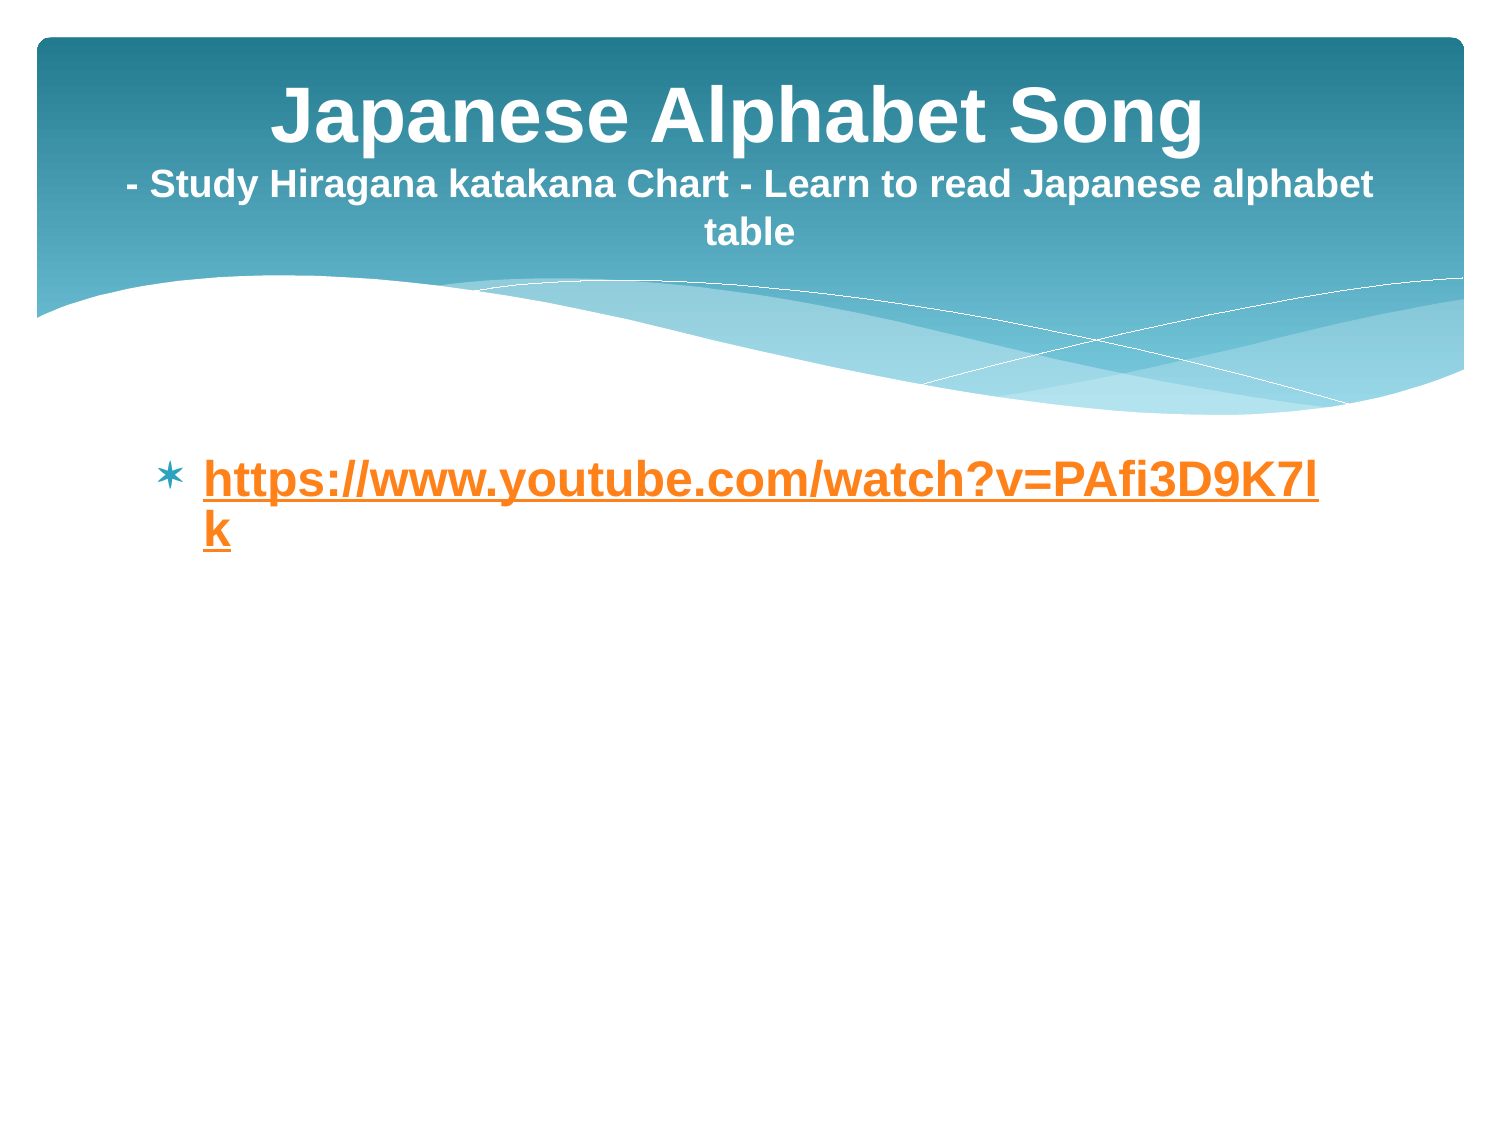

# Japanese Alphabet Song - Study Hiragana katakana Chart - Learn to read Japanese alphabet table
https://www.youtube.com/watch?v=PAfi3D9K7lk